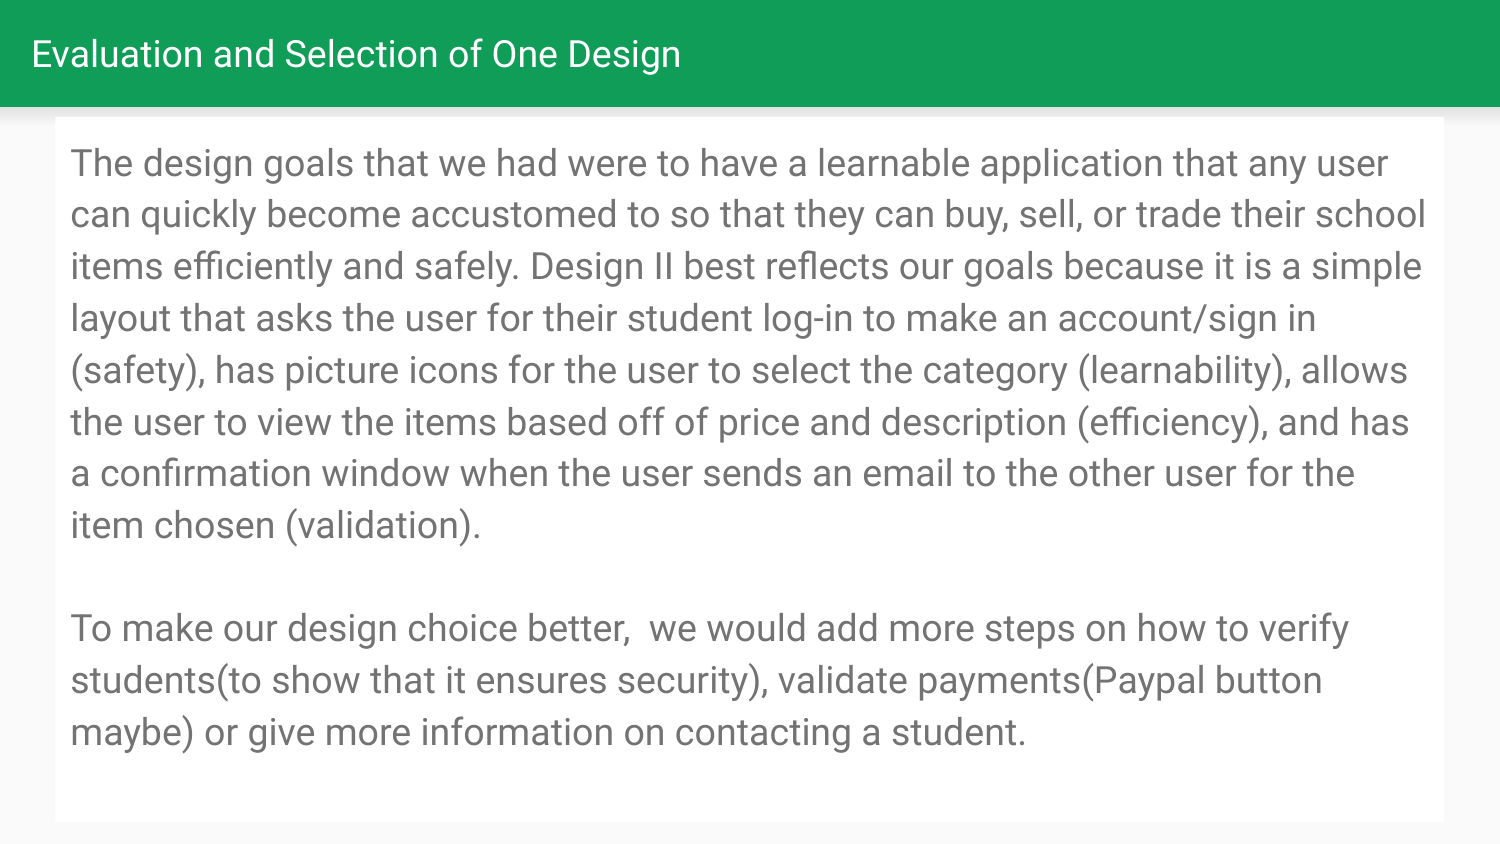

# Evaluation and Selection of One Design
The design goals that we had were to have a learnable application that any user can quickly become accustomed to so that they can buy, sell, or trade their school items efficiently and safely. Design II best reflects our goals because it is a simple layout that asks the user for their student log-in to make an account/sign in (safety), has picture icons for the user to select the category (learnability), allows the user to view the items based off of price and description (efficiency), and has a confirmation window when the user sends an email to the other user for the item chosen (validation).
To make our design choice better,  we would add more steps on how to verify students(to show that it ensures security), validate payments(Paypal button maybe) or give more information on contacting a student.